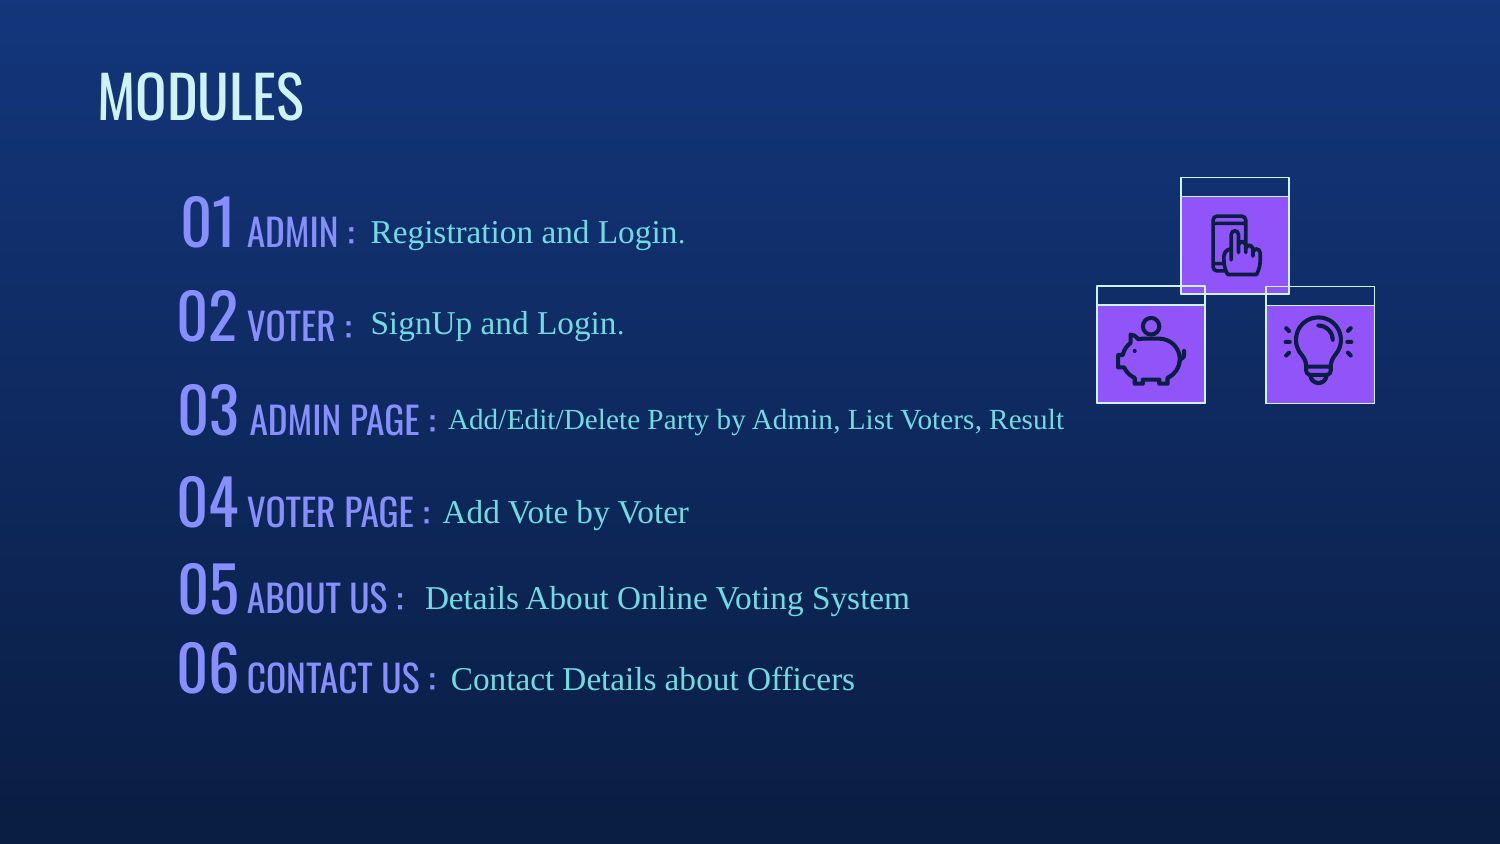

# MODULES
01

ADMIN :

Registration and Login.

02

VOTER :

SignUp and Login.

03

ADMIN PAGE :
Add/Edit/Delete Party by Admin, List Voters, Result

04

VOTER PAGE :

Add Vote by Voter

Details About Online Voting System
05

ABOUT US :
06

CONTACT US :
Contact Details about Officers